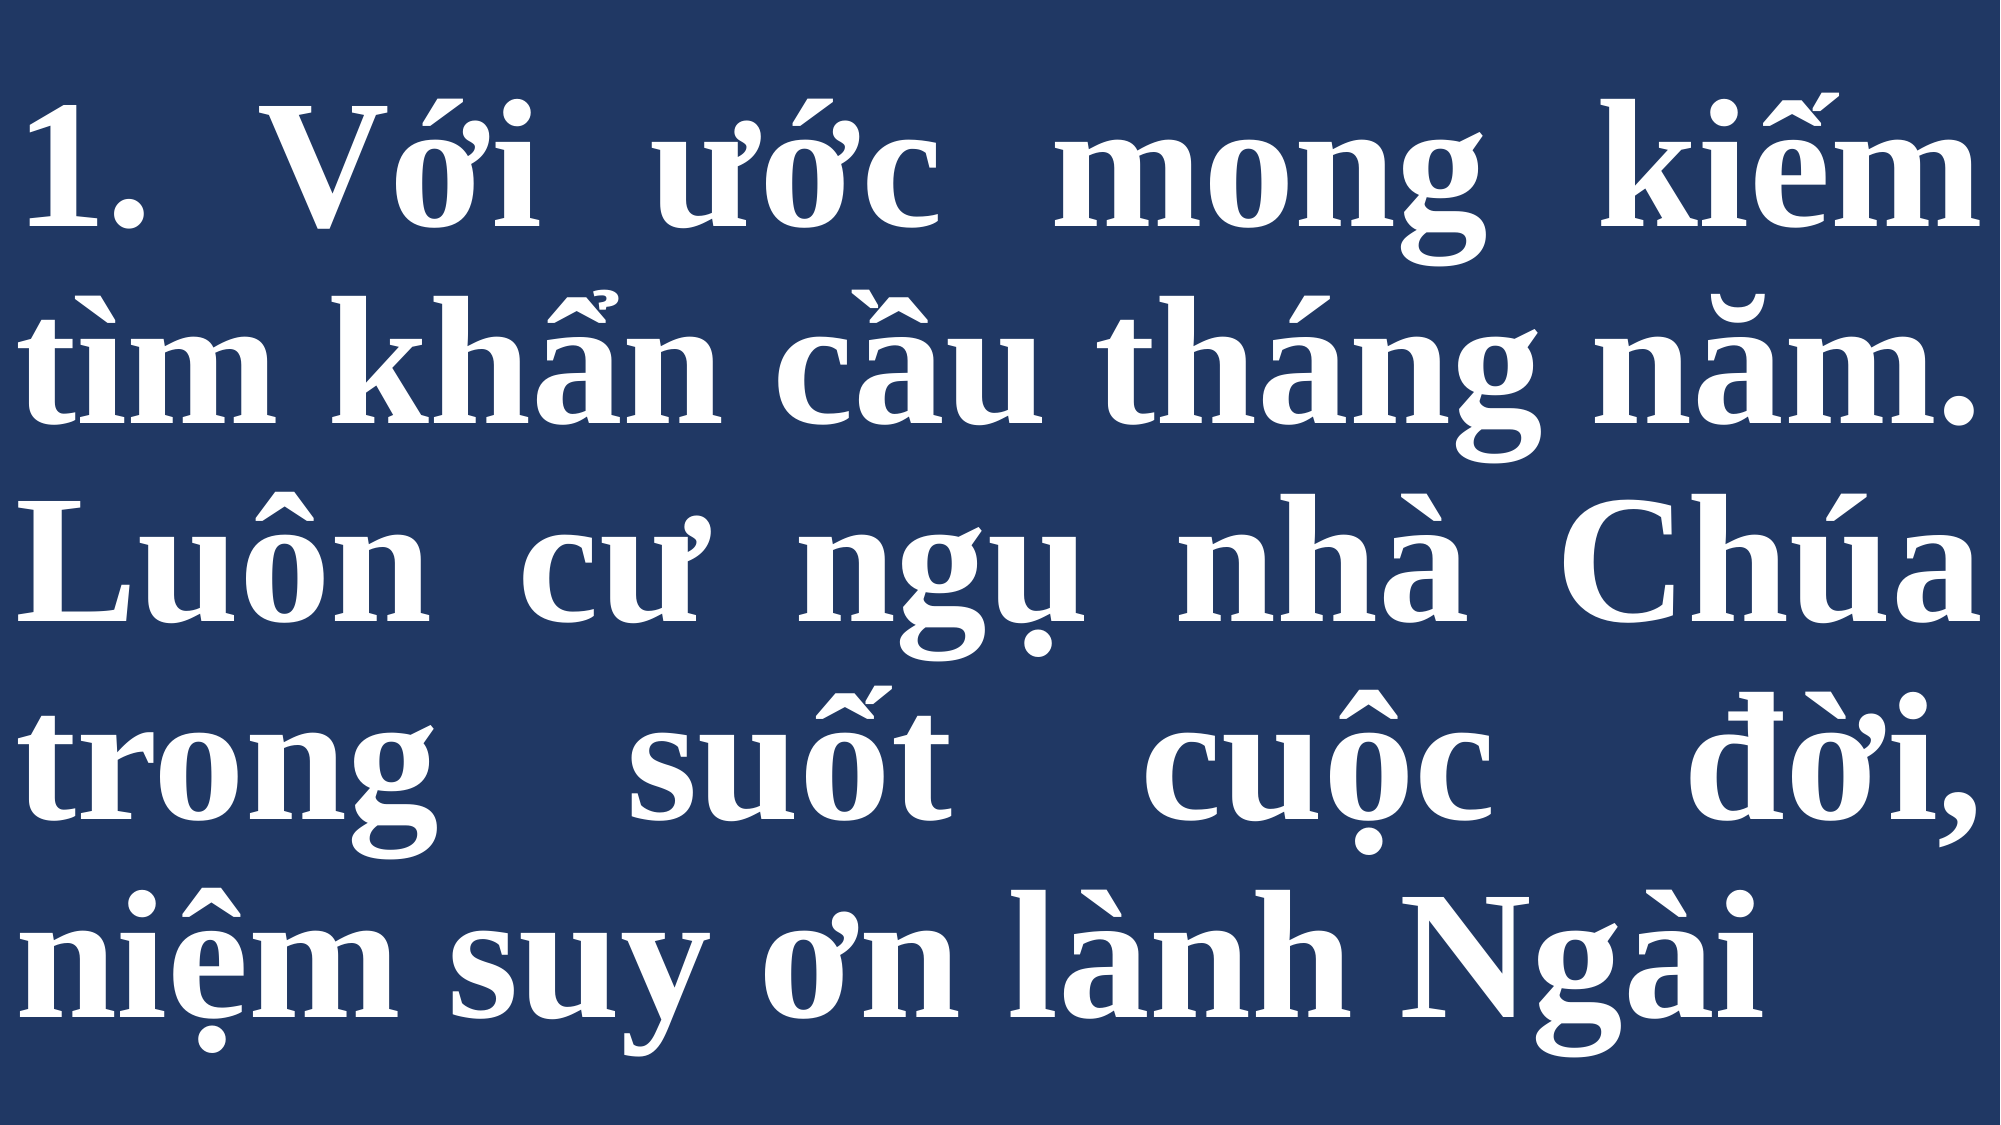

# 1. Với ước mong kiếm tìm khẩn cầu tháng năm. Luôn cư ngụ nhà Chúa trong suốt cuộc đời, niệm suy ơn lành Ngài